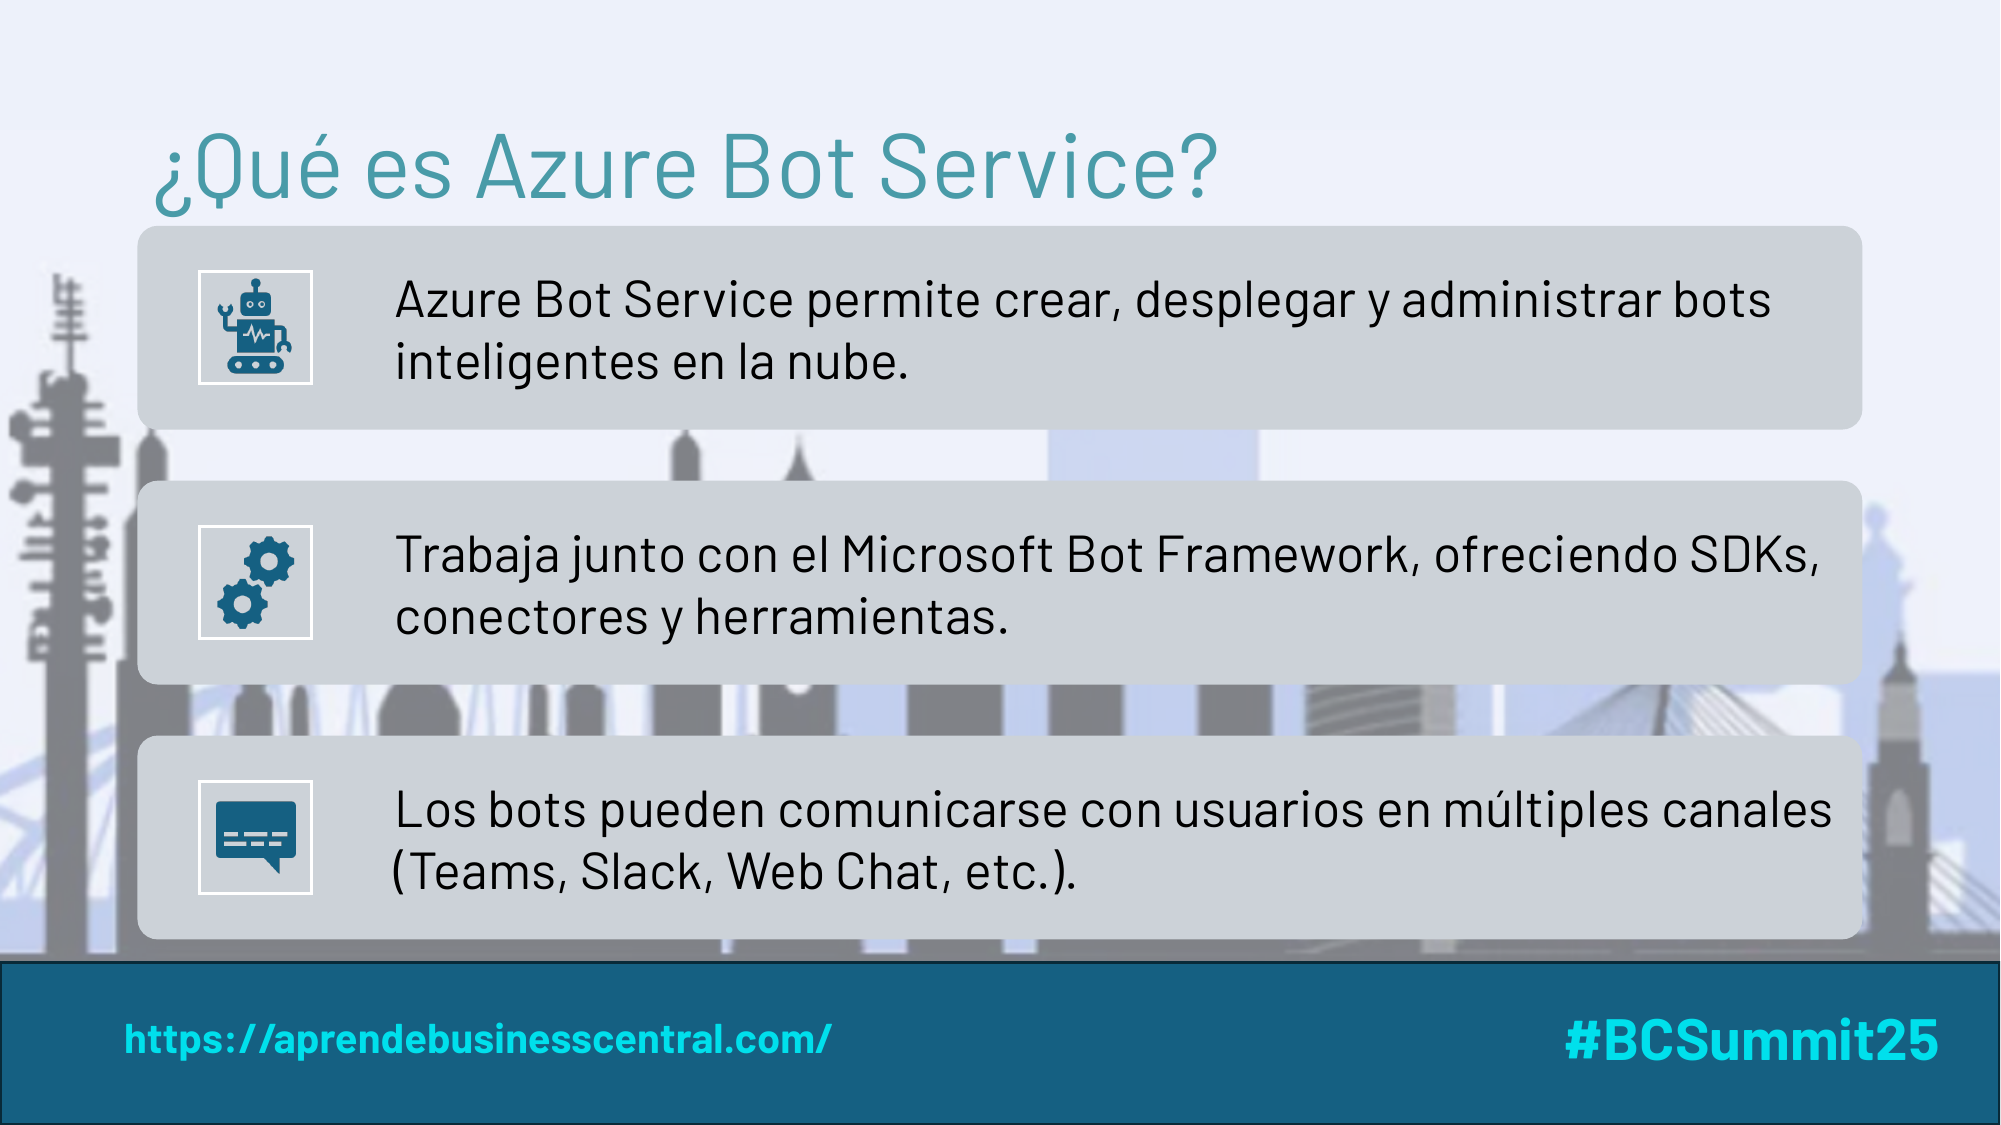

# ¿Qué es Azure Bot Service?
Azure Bot Service permite crear, desplegar y administrar bots inteligentes en la nube.
Trabaja junto con el Microsoft Bot Framework, ofreciendo SDKs, conectores y herramientas.
Los bots pueden comunicarse con usuarios en múltiples canales (Teams, Slack, Web Chat, etc.).